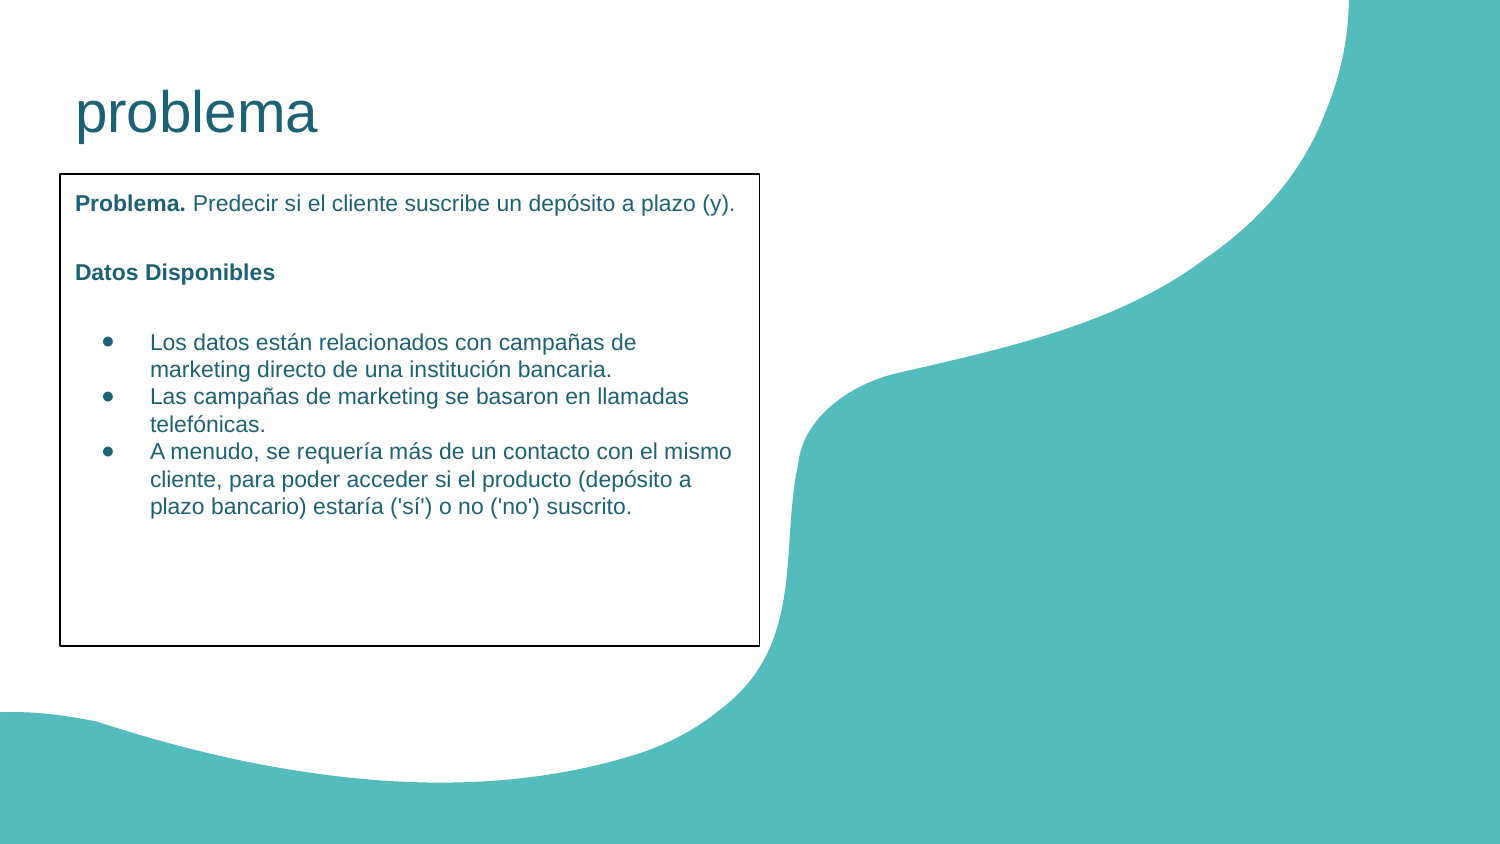

# problema
Problema. Predecir si el cliente suscribe un depósito a plazo (y).
Datos Disponibles
Los datos están relacionados con campañas de marketing directo de una institución bancaria.
Las campañas de marketing se basaron en llamadas telefónicas.
A menudo, se requería más de un contacto con el mismo cliente, para poder acceder si el producto (depósito a plazo bancario) estaría ('sí') o no ('no') suscrito.